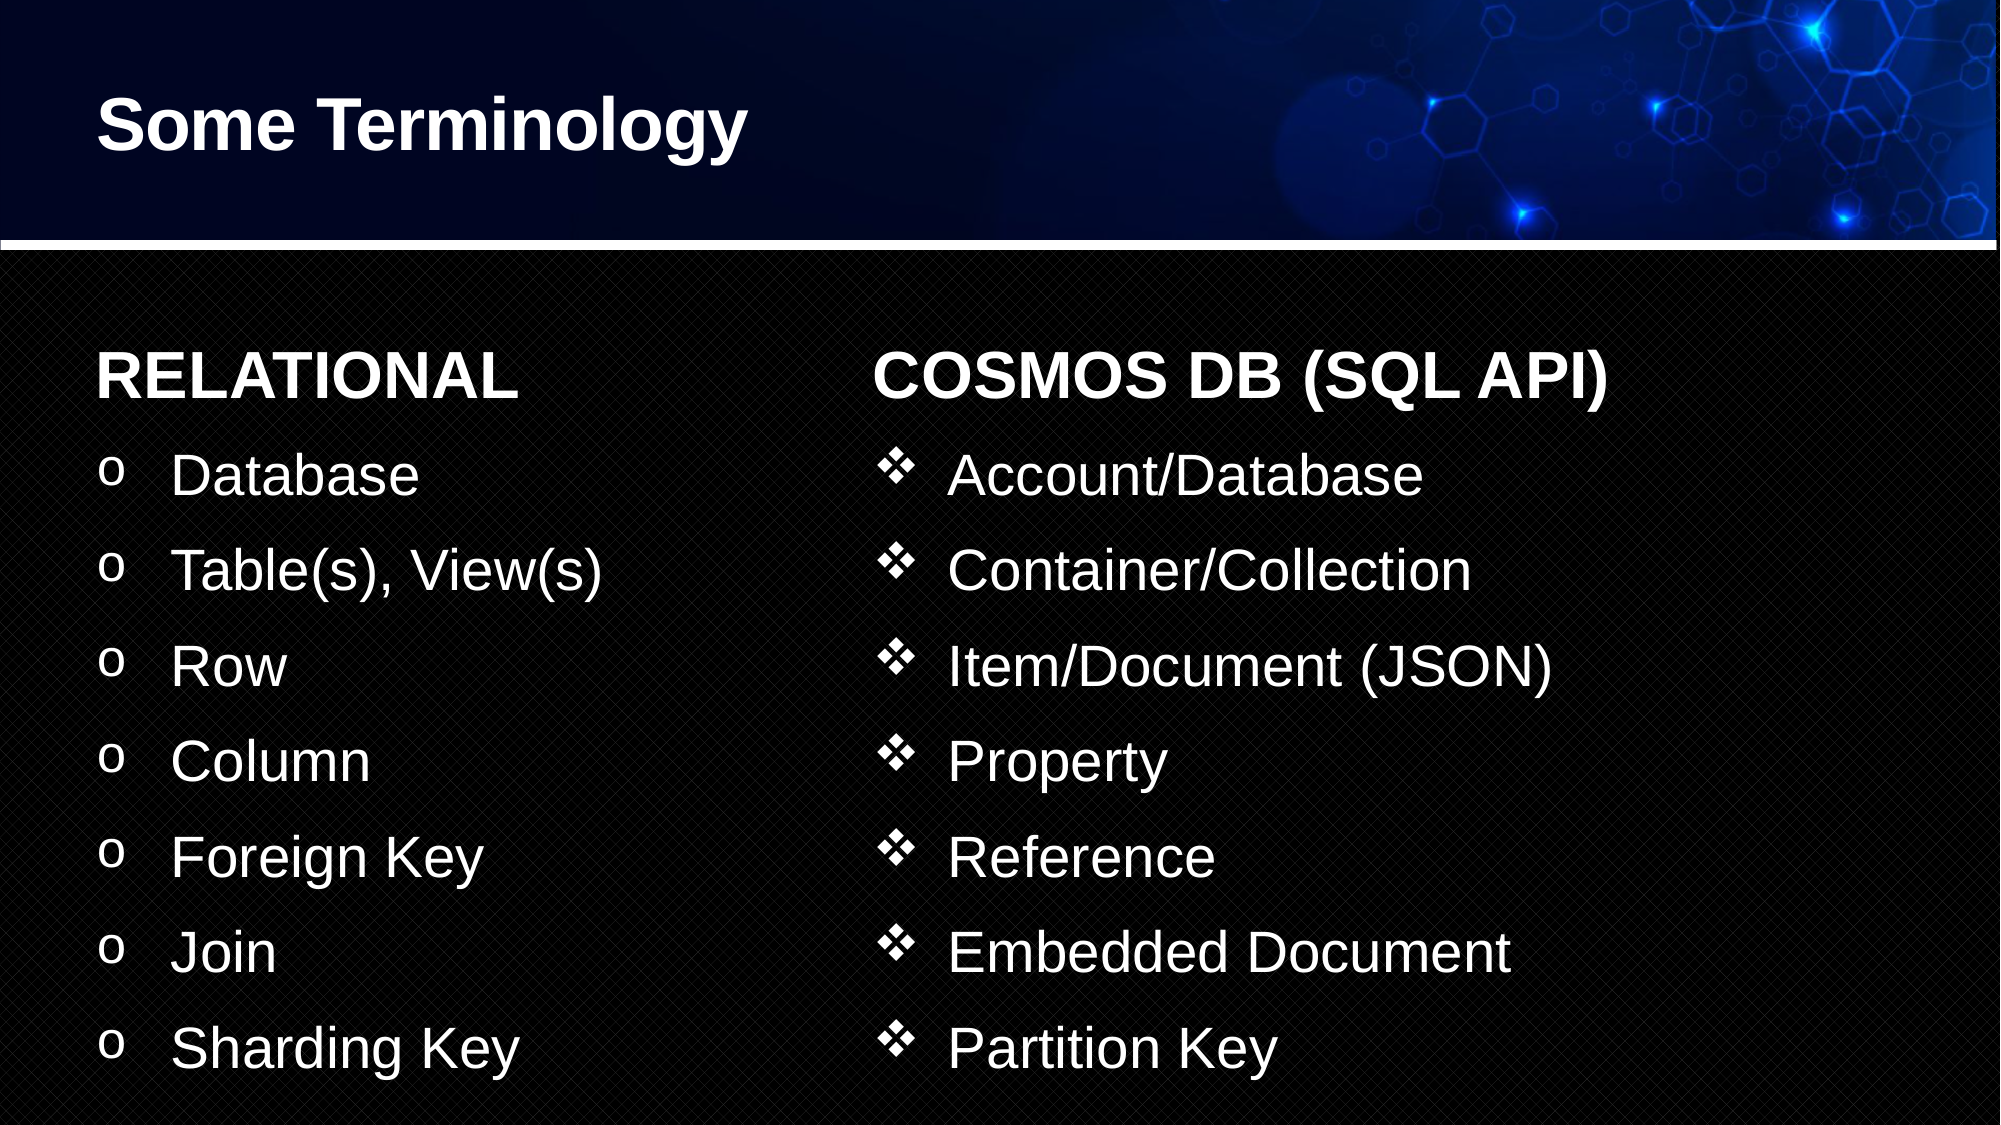

# Some Terminology
RELATIONAL
Database
Table(s), View(s)
Row
Column
Foreign Key
Join
Sharding Key
COSMOS DB (SQL API)
Account/Database
Container/Collection
Item/Document (JSON)
Property
Reference
Embedded Document
Partition Key